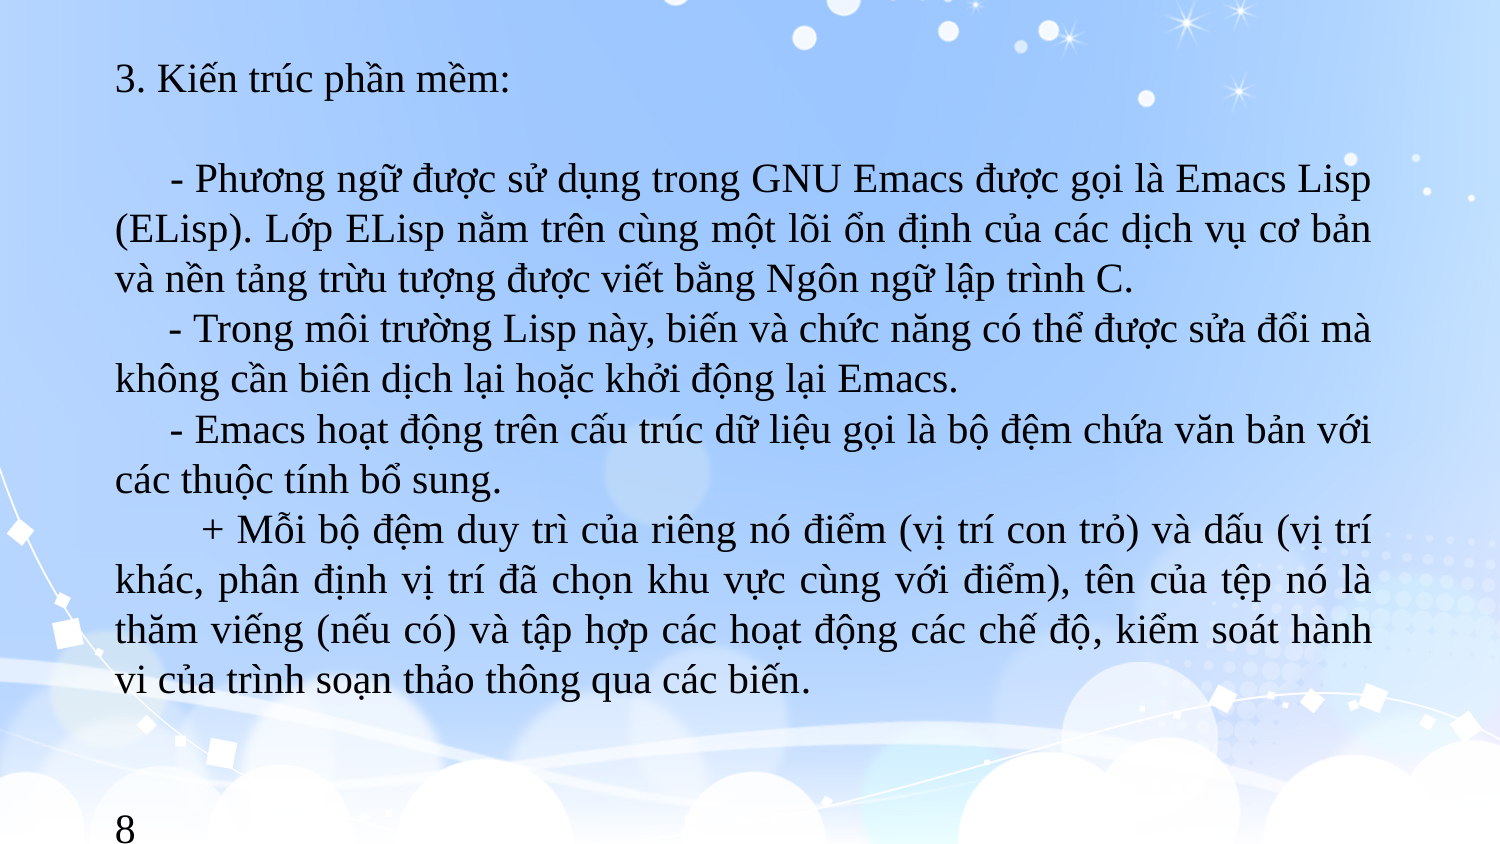

3. Kiến trúc phần mềm:

     - Phương ngữ được sử dụng trong GNU Emacs được gọi là Emacs Lisp (ELisp). Lớp ELisp nằm trên cùng một lõi ổn định của các dịch vụ cơ bản và nền tảng trừu tượng được viết bằng Ngôn ngữ lập trình C.
     - Trong môi trường Lisp này, biến và chức năng có thể được sửa đổi mà không cần biên dịch lại hoặc khởi động lại Emacs.
     - Emacs hoạt động trên cấu trúc dữ liệu gọi là bộ đệm chứa văn bản với các thuộc tính bổ sung.
       + Mỗi bộ đệm duy trì của riêng nó điểm (vị trí con trỏ) và dấu (vị trí khác, phân định vị trí đã chọn khu vực cùng với điểm), tên của tệp nó là thăm viếng (nếu có) và tập hợp các hoạt động các chế độ, kiểm soát hành vi của trình soạn thảo thông qua các biến.

                                                                                                                      8                                                                                                                                                                                                                                                                  8